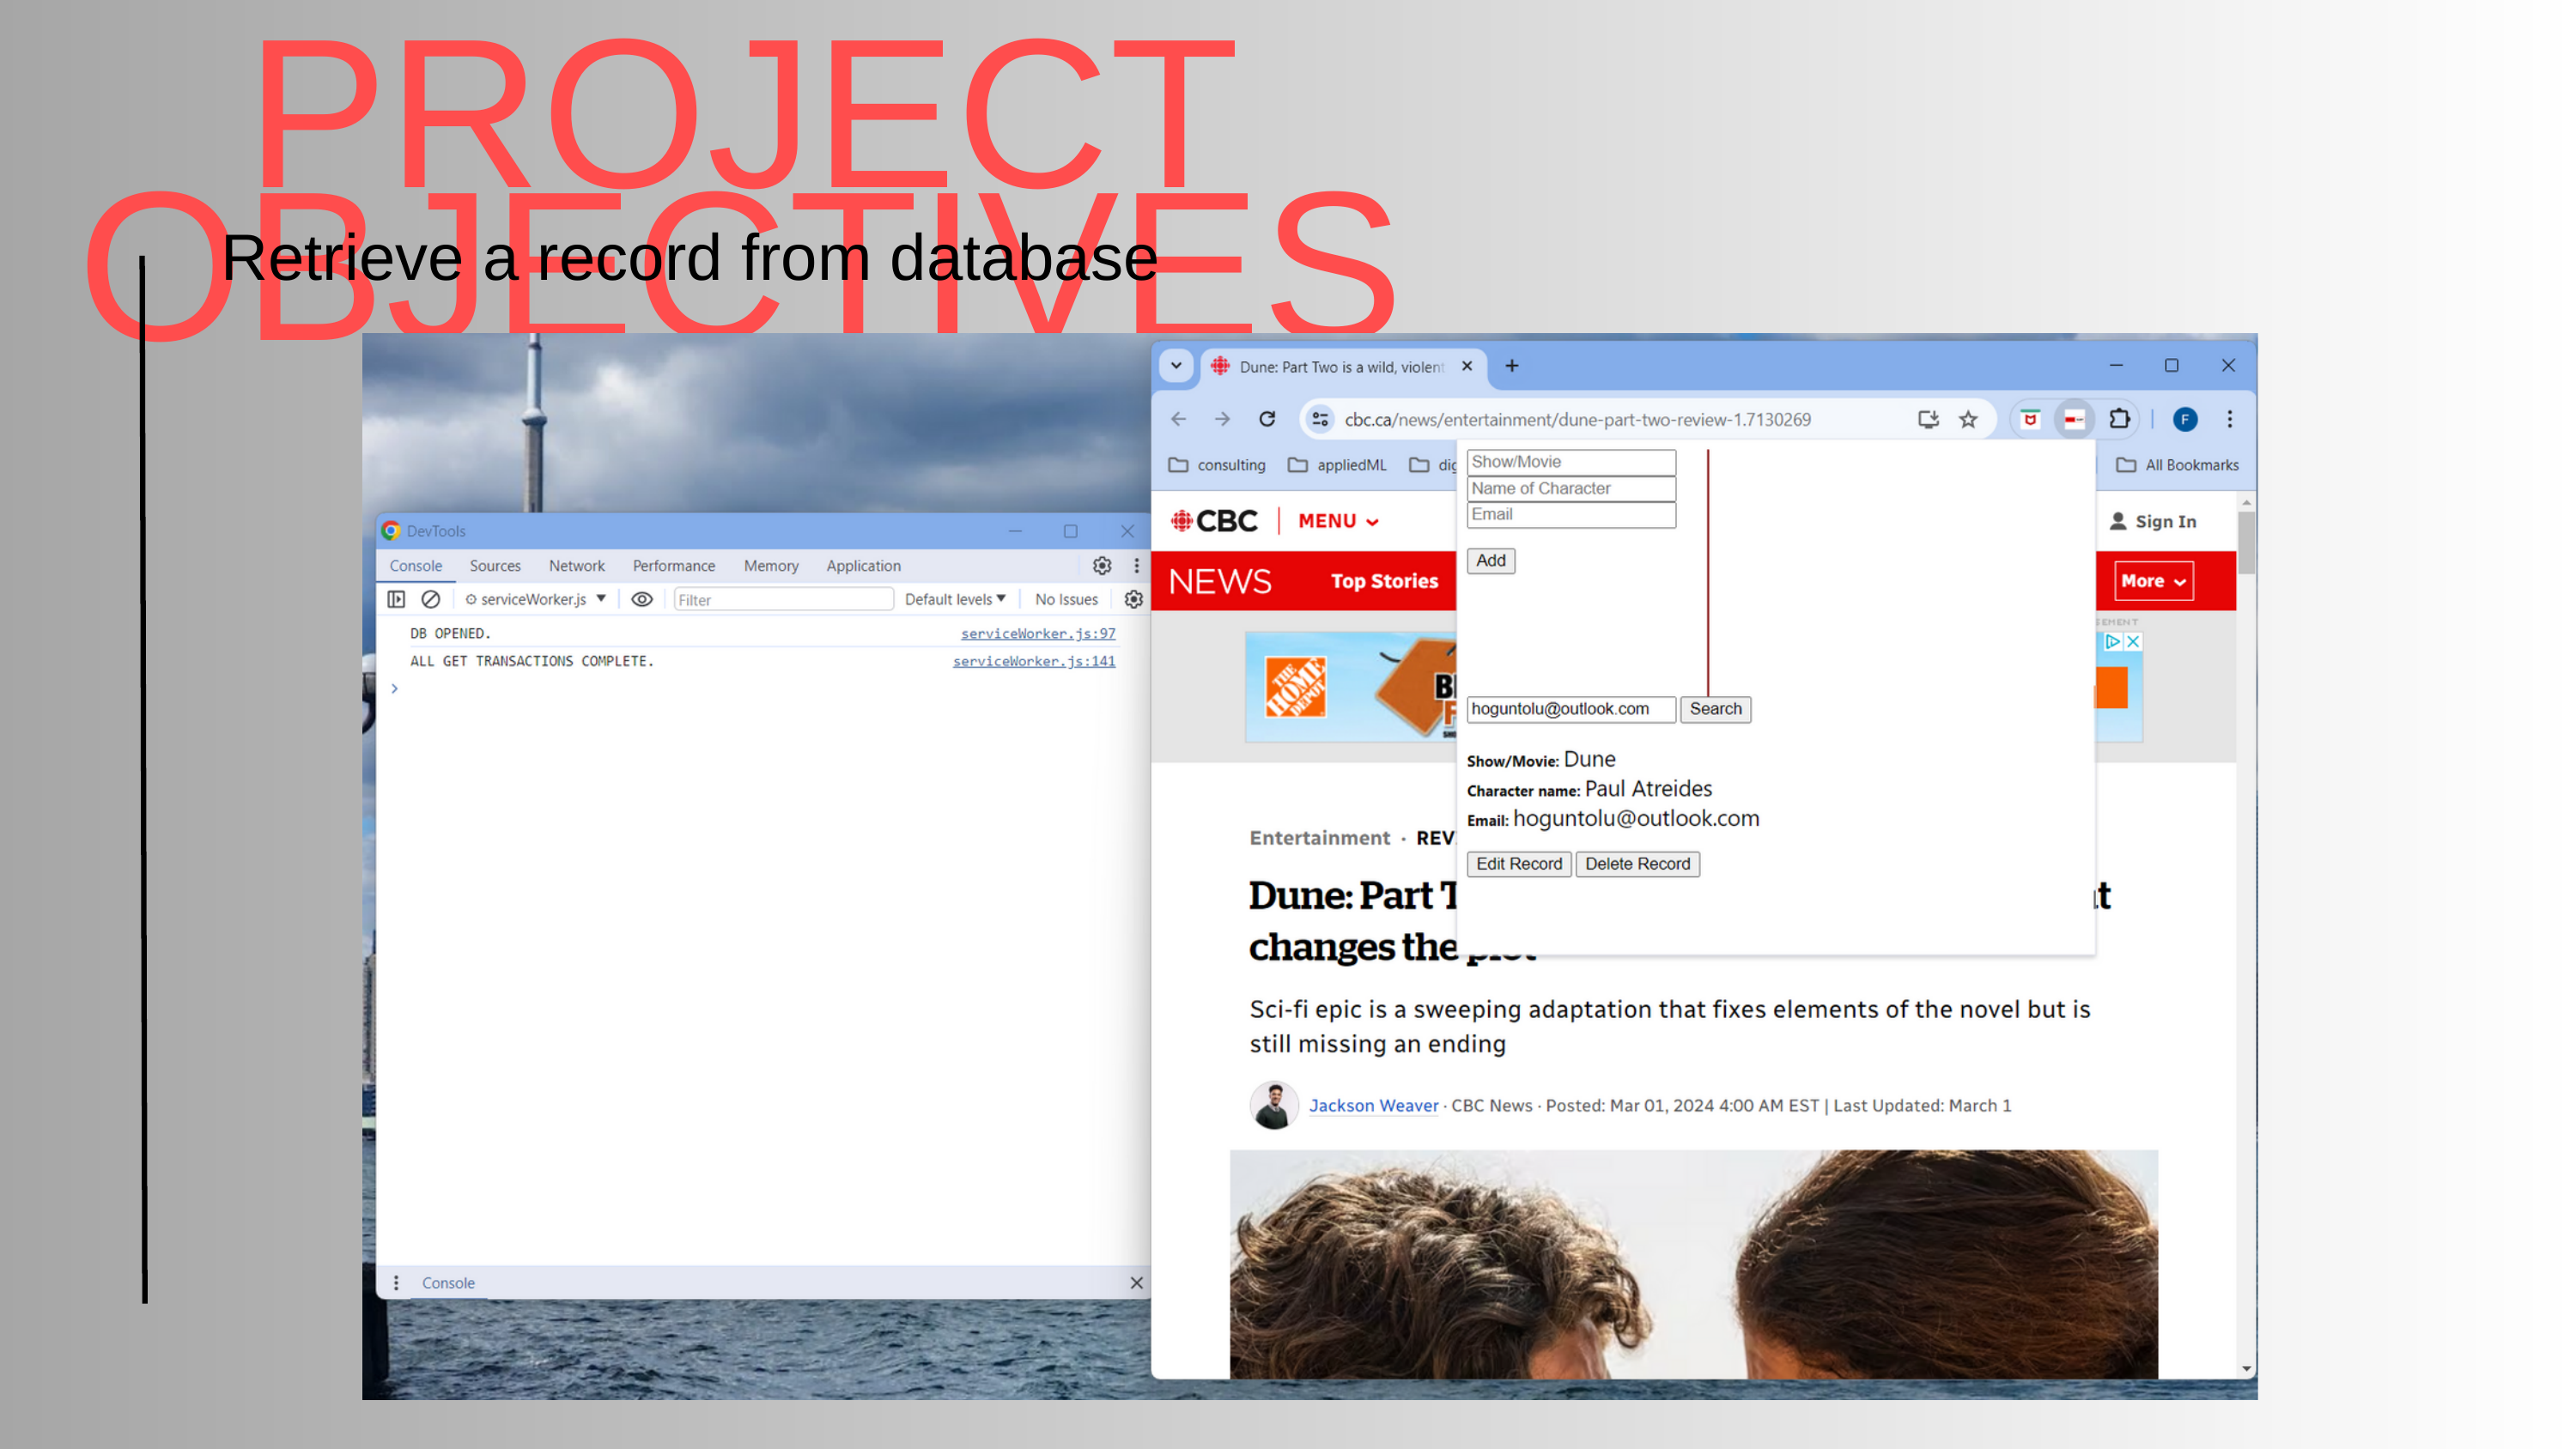

PROJECT OBJECTIVES
Retrieve a record from database